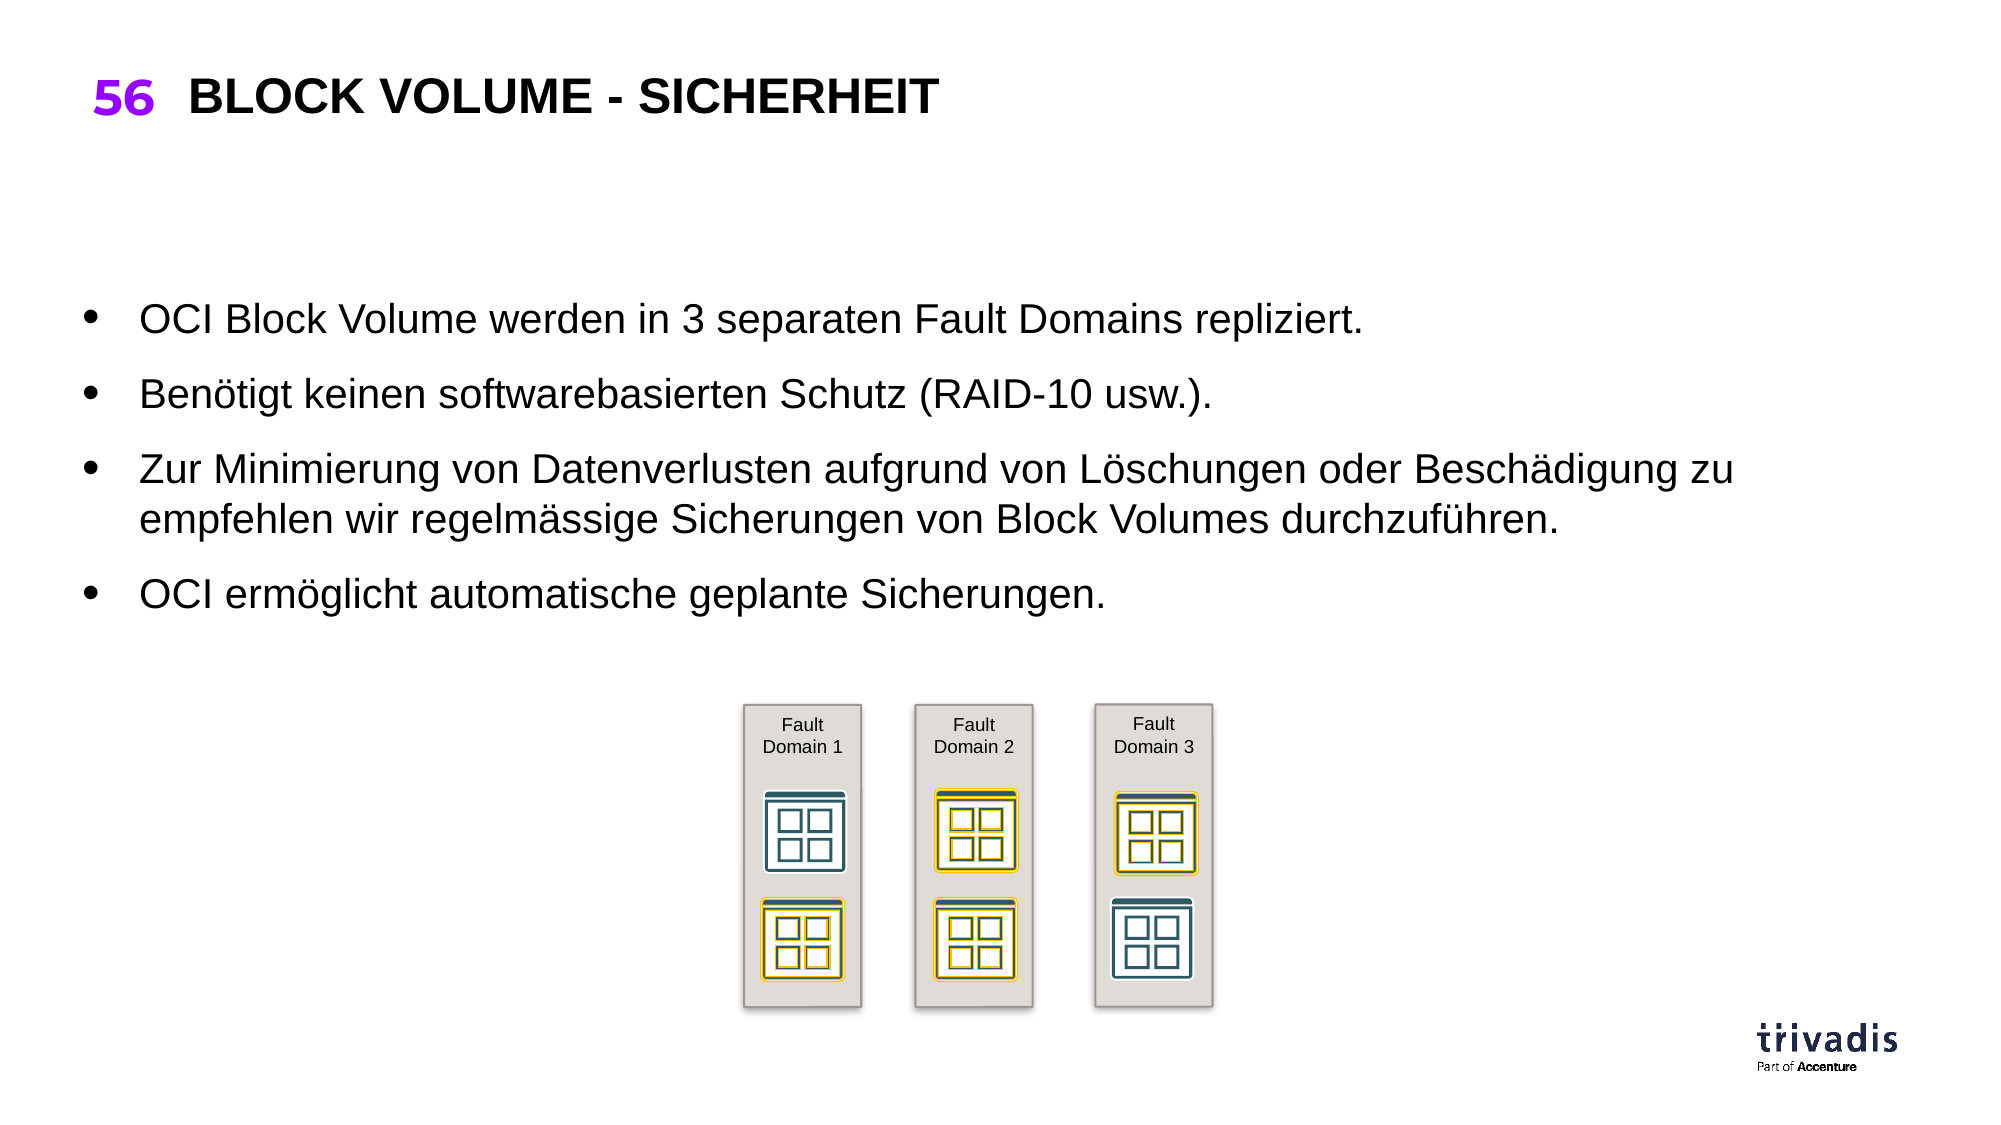

# Block volume - sicherheit
OCI Block Volume werden in 3 separaten Fault Domains repliziert.
Benötigt keinen softwarebasierten Schutz (RAID-10 usw.).
Zur Minimierung von Datenverlusten aufgrund von Löschungen oder Beschädigung zu empfehlen wir regelmässige Sicherungen von Block Volumes durchzuführen.
OCI ermöglicht automatische geplante Sicherungen.
Fault Domain 3
Fault Domain 1
Fault Domain 2